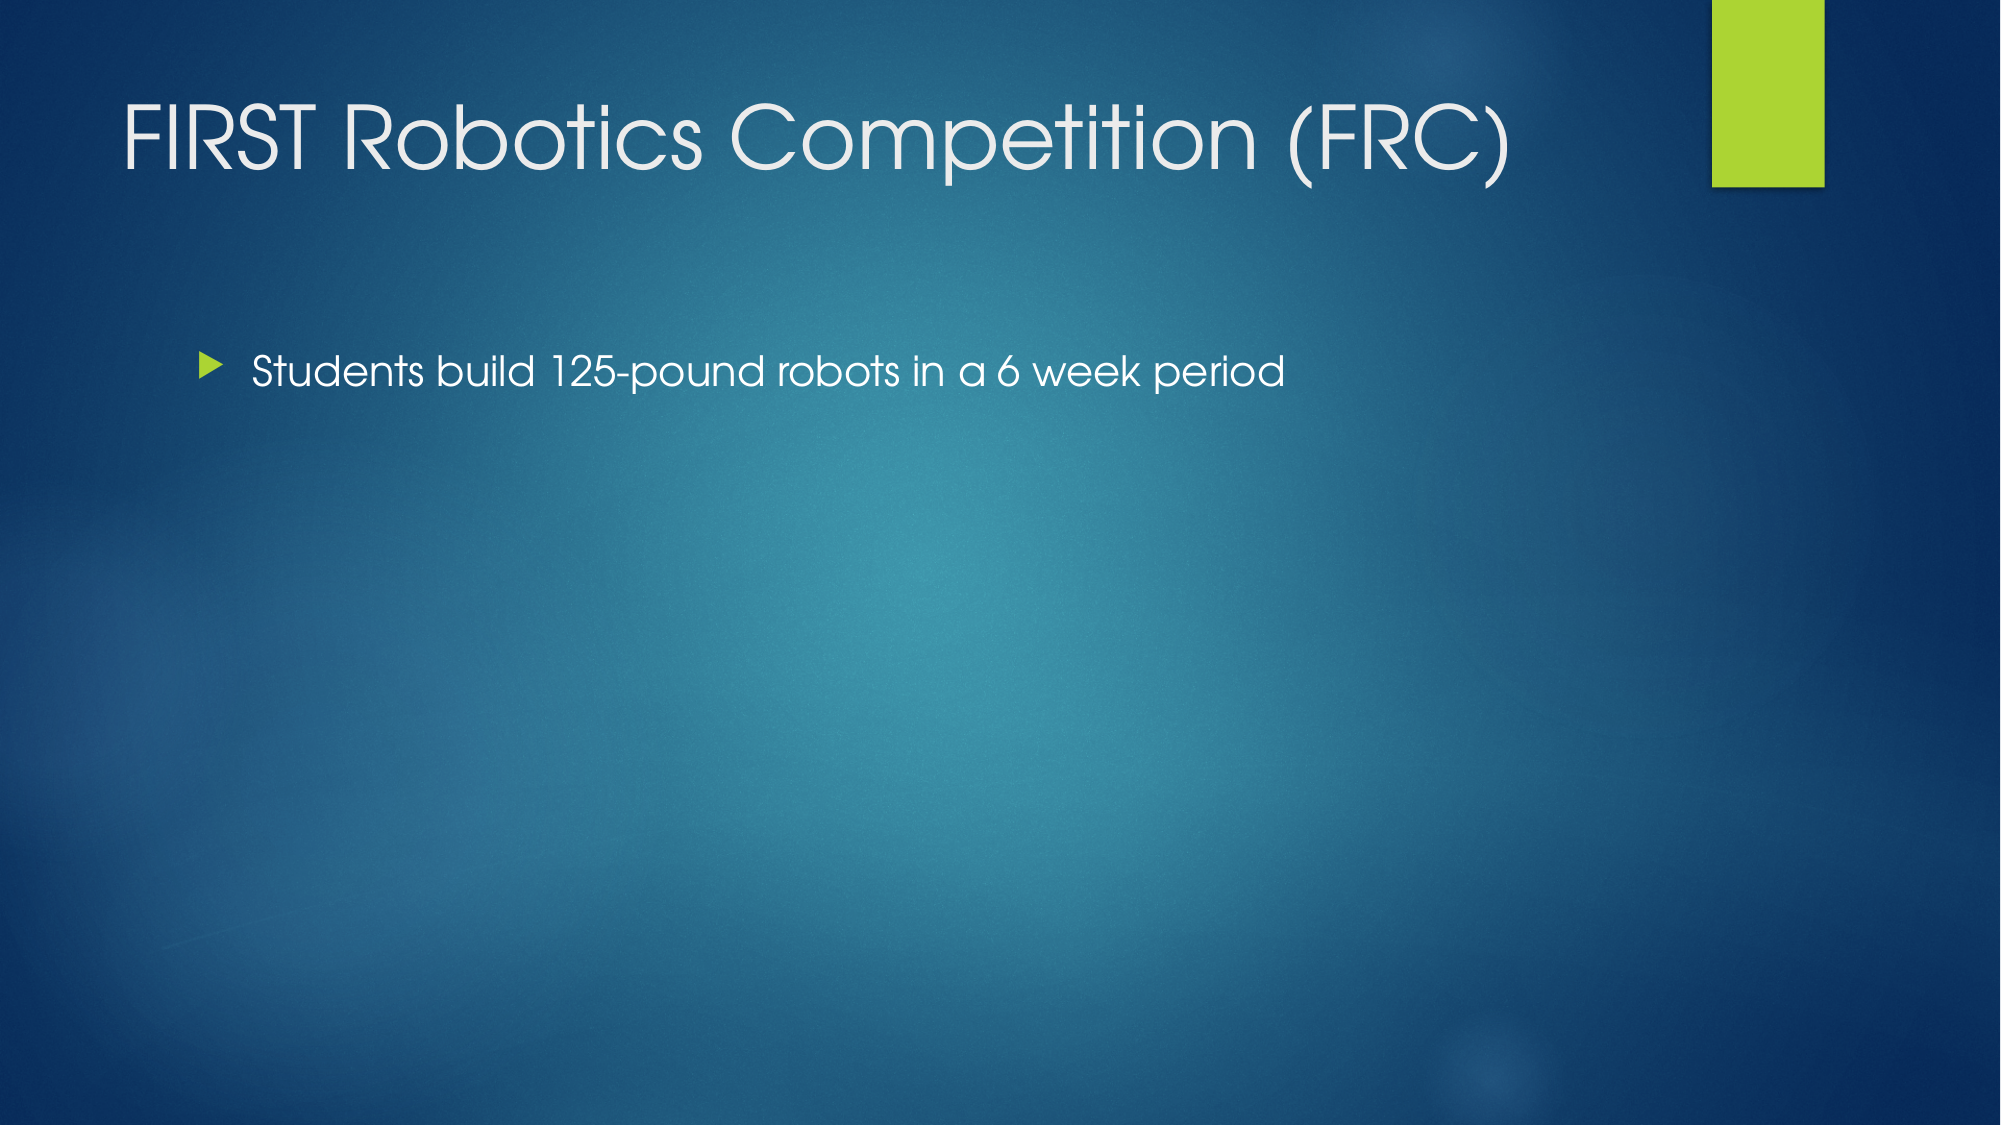

# FIRST Robotics Competition (FRC)
Students build 125-pound robots in a 6 week period